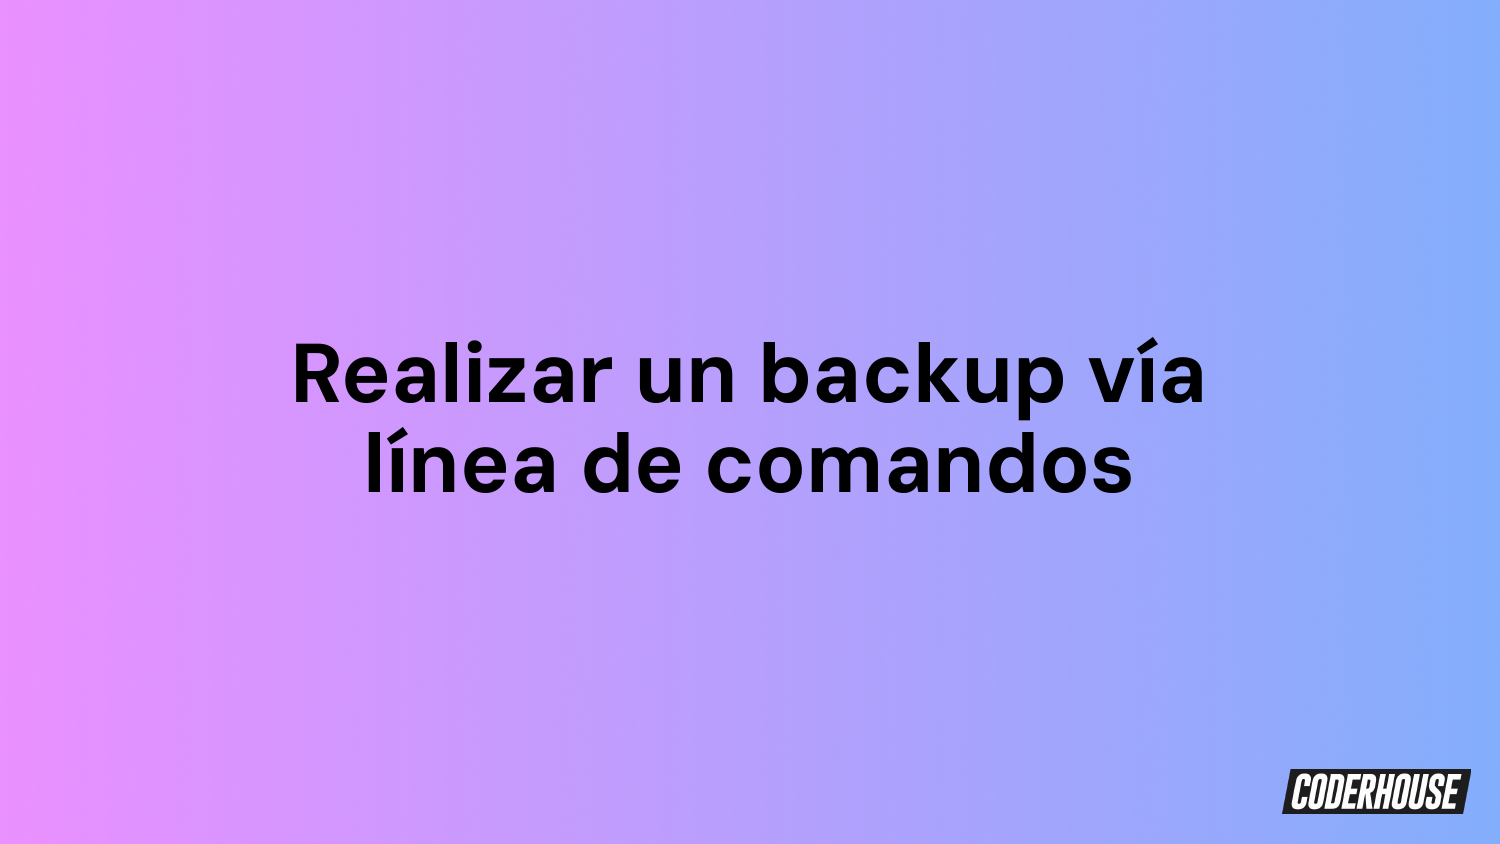

Realizar un backup vía línea de comandos